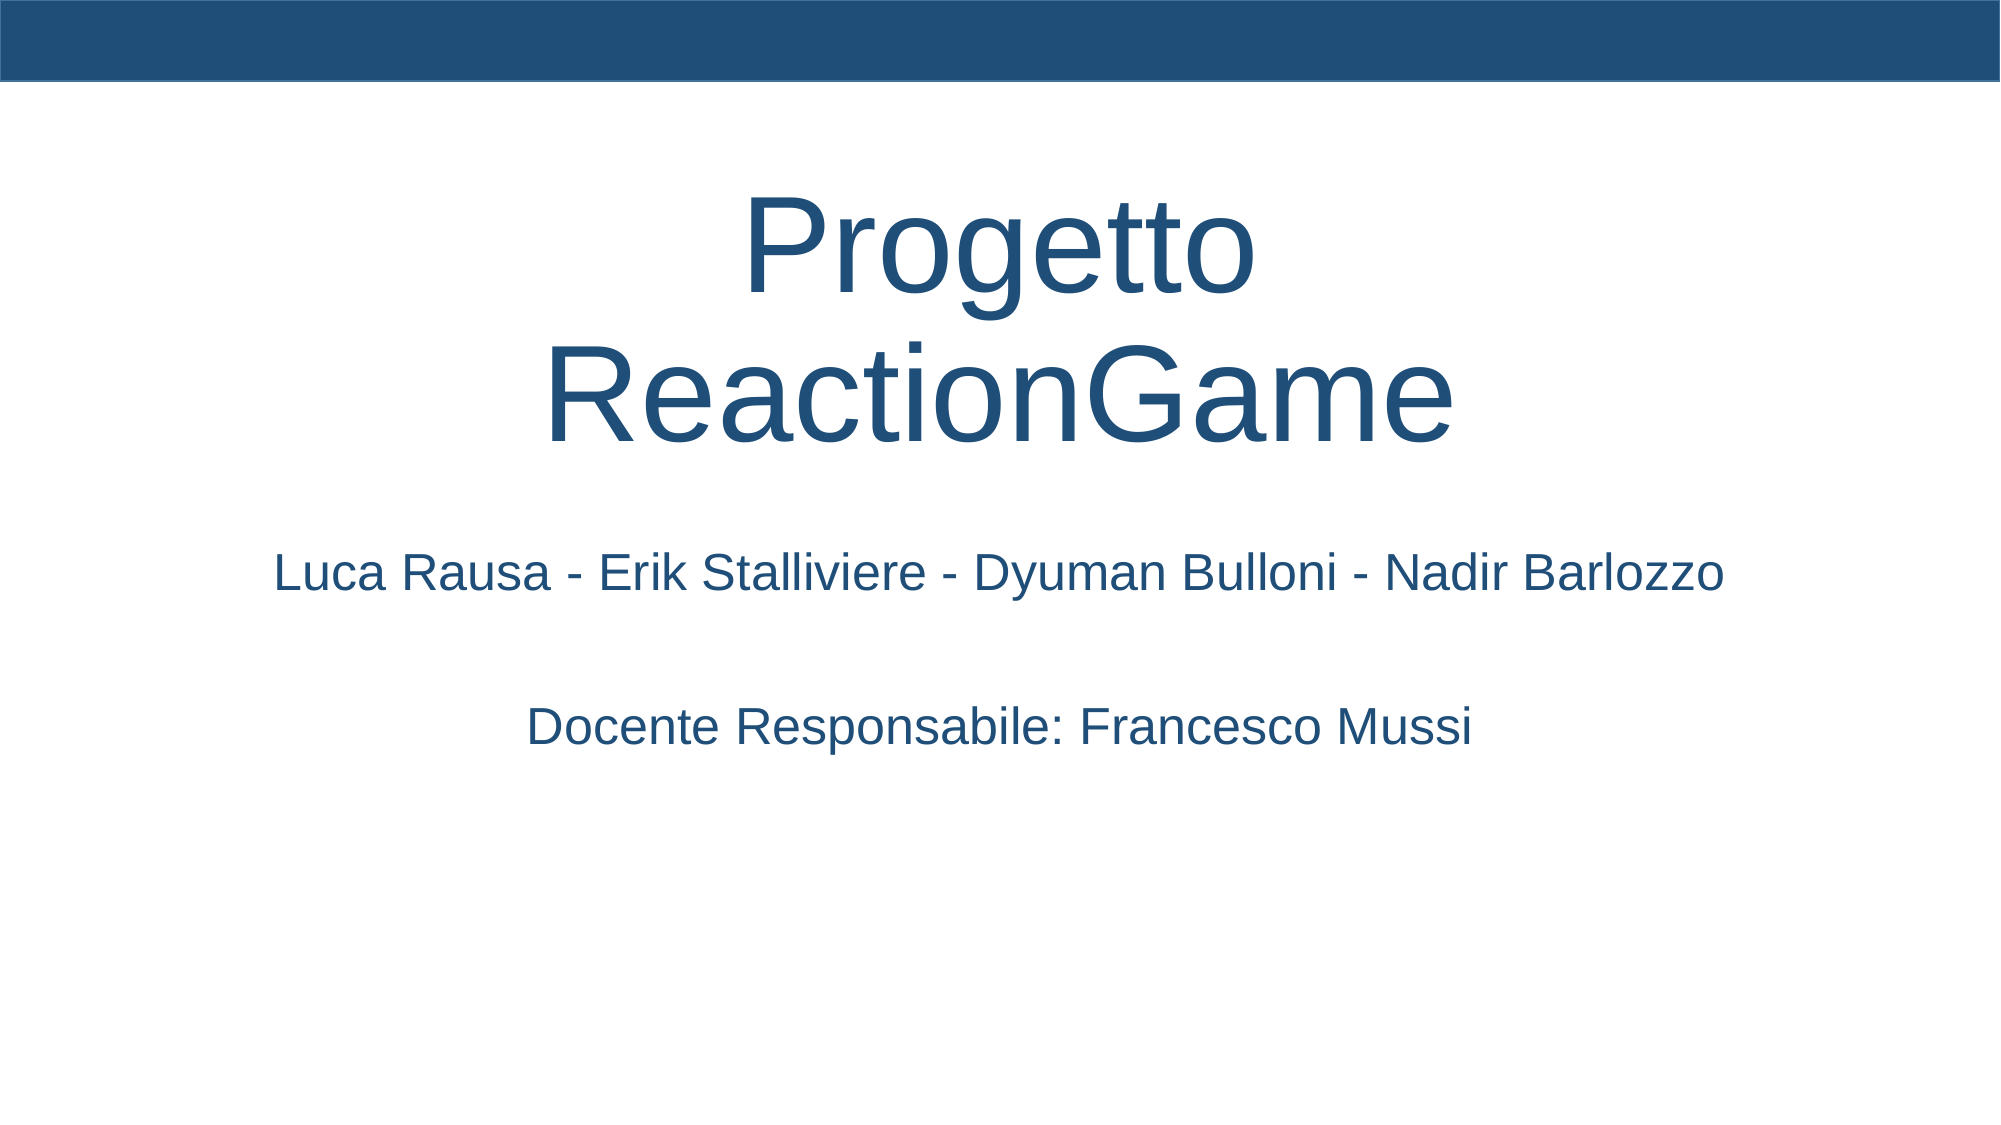

# Progetto ReactionGame
Luca Rausa - Erik Stalliviere - Dyuman Bulloni - Nadir Barlozzo

Docente Responsabile: Francesco Mussi